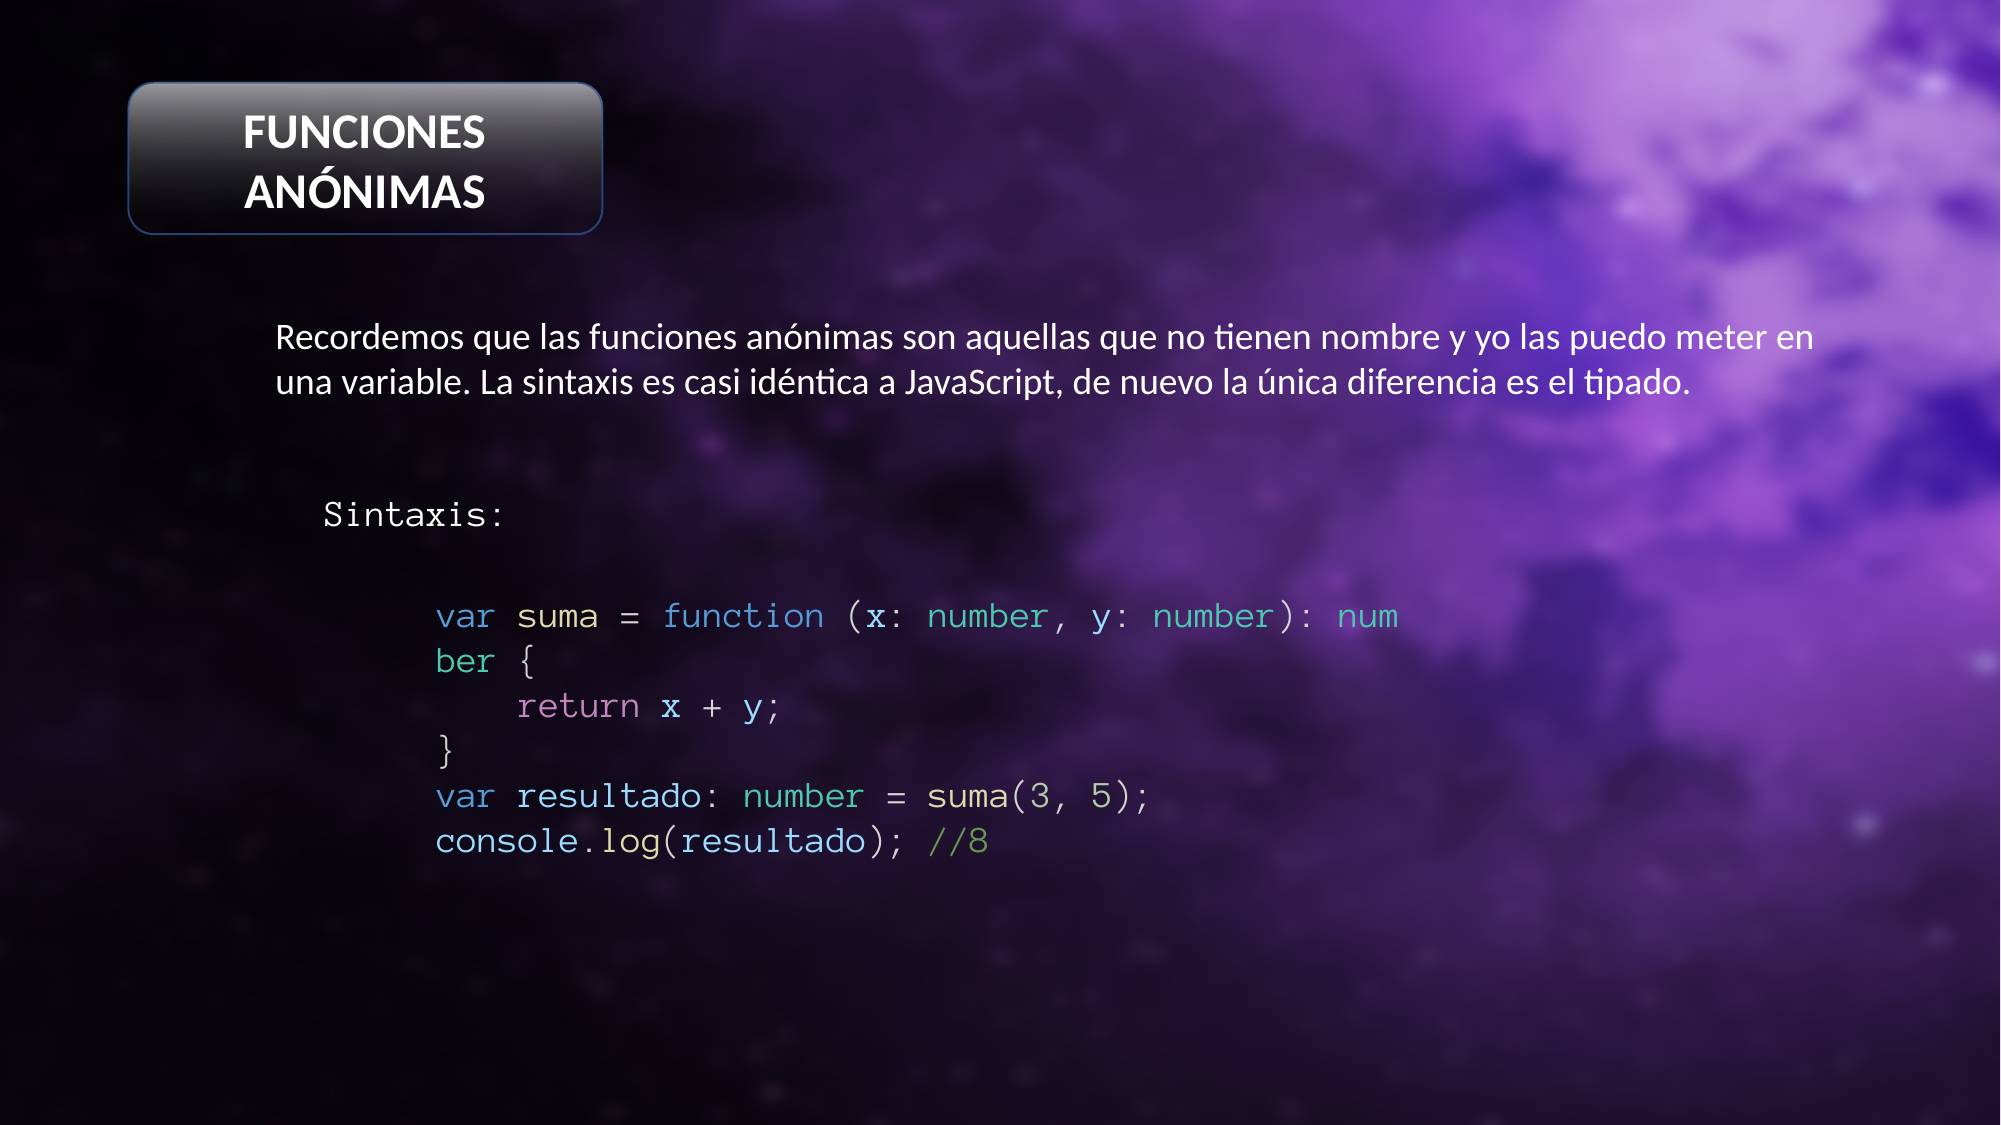

FUNCIONES ANÓNIMAS
Recordemos que las funciones anónimas son aquellas que no tienen nombre y yo las puedo meter en una variable. La sintaxis es casi idéntica a JavaScript, de nuevo la única diferencia es el tipado.
Sintaxis:
var suma = function (x: number, y: number): number {
    return x + y;
}
var resultado: number = suma(3, 5);
console.log(resultado); //8